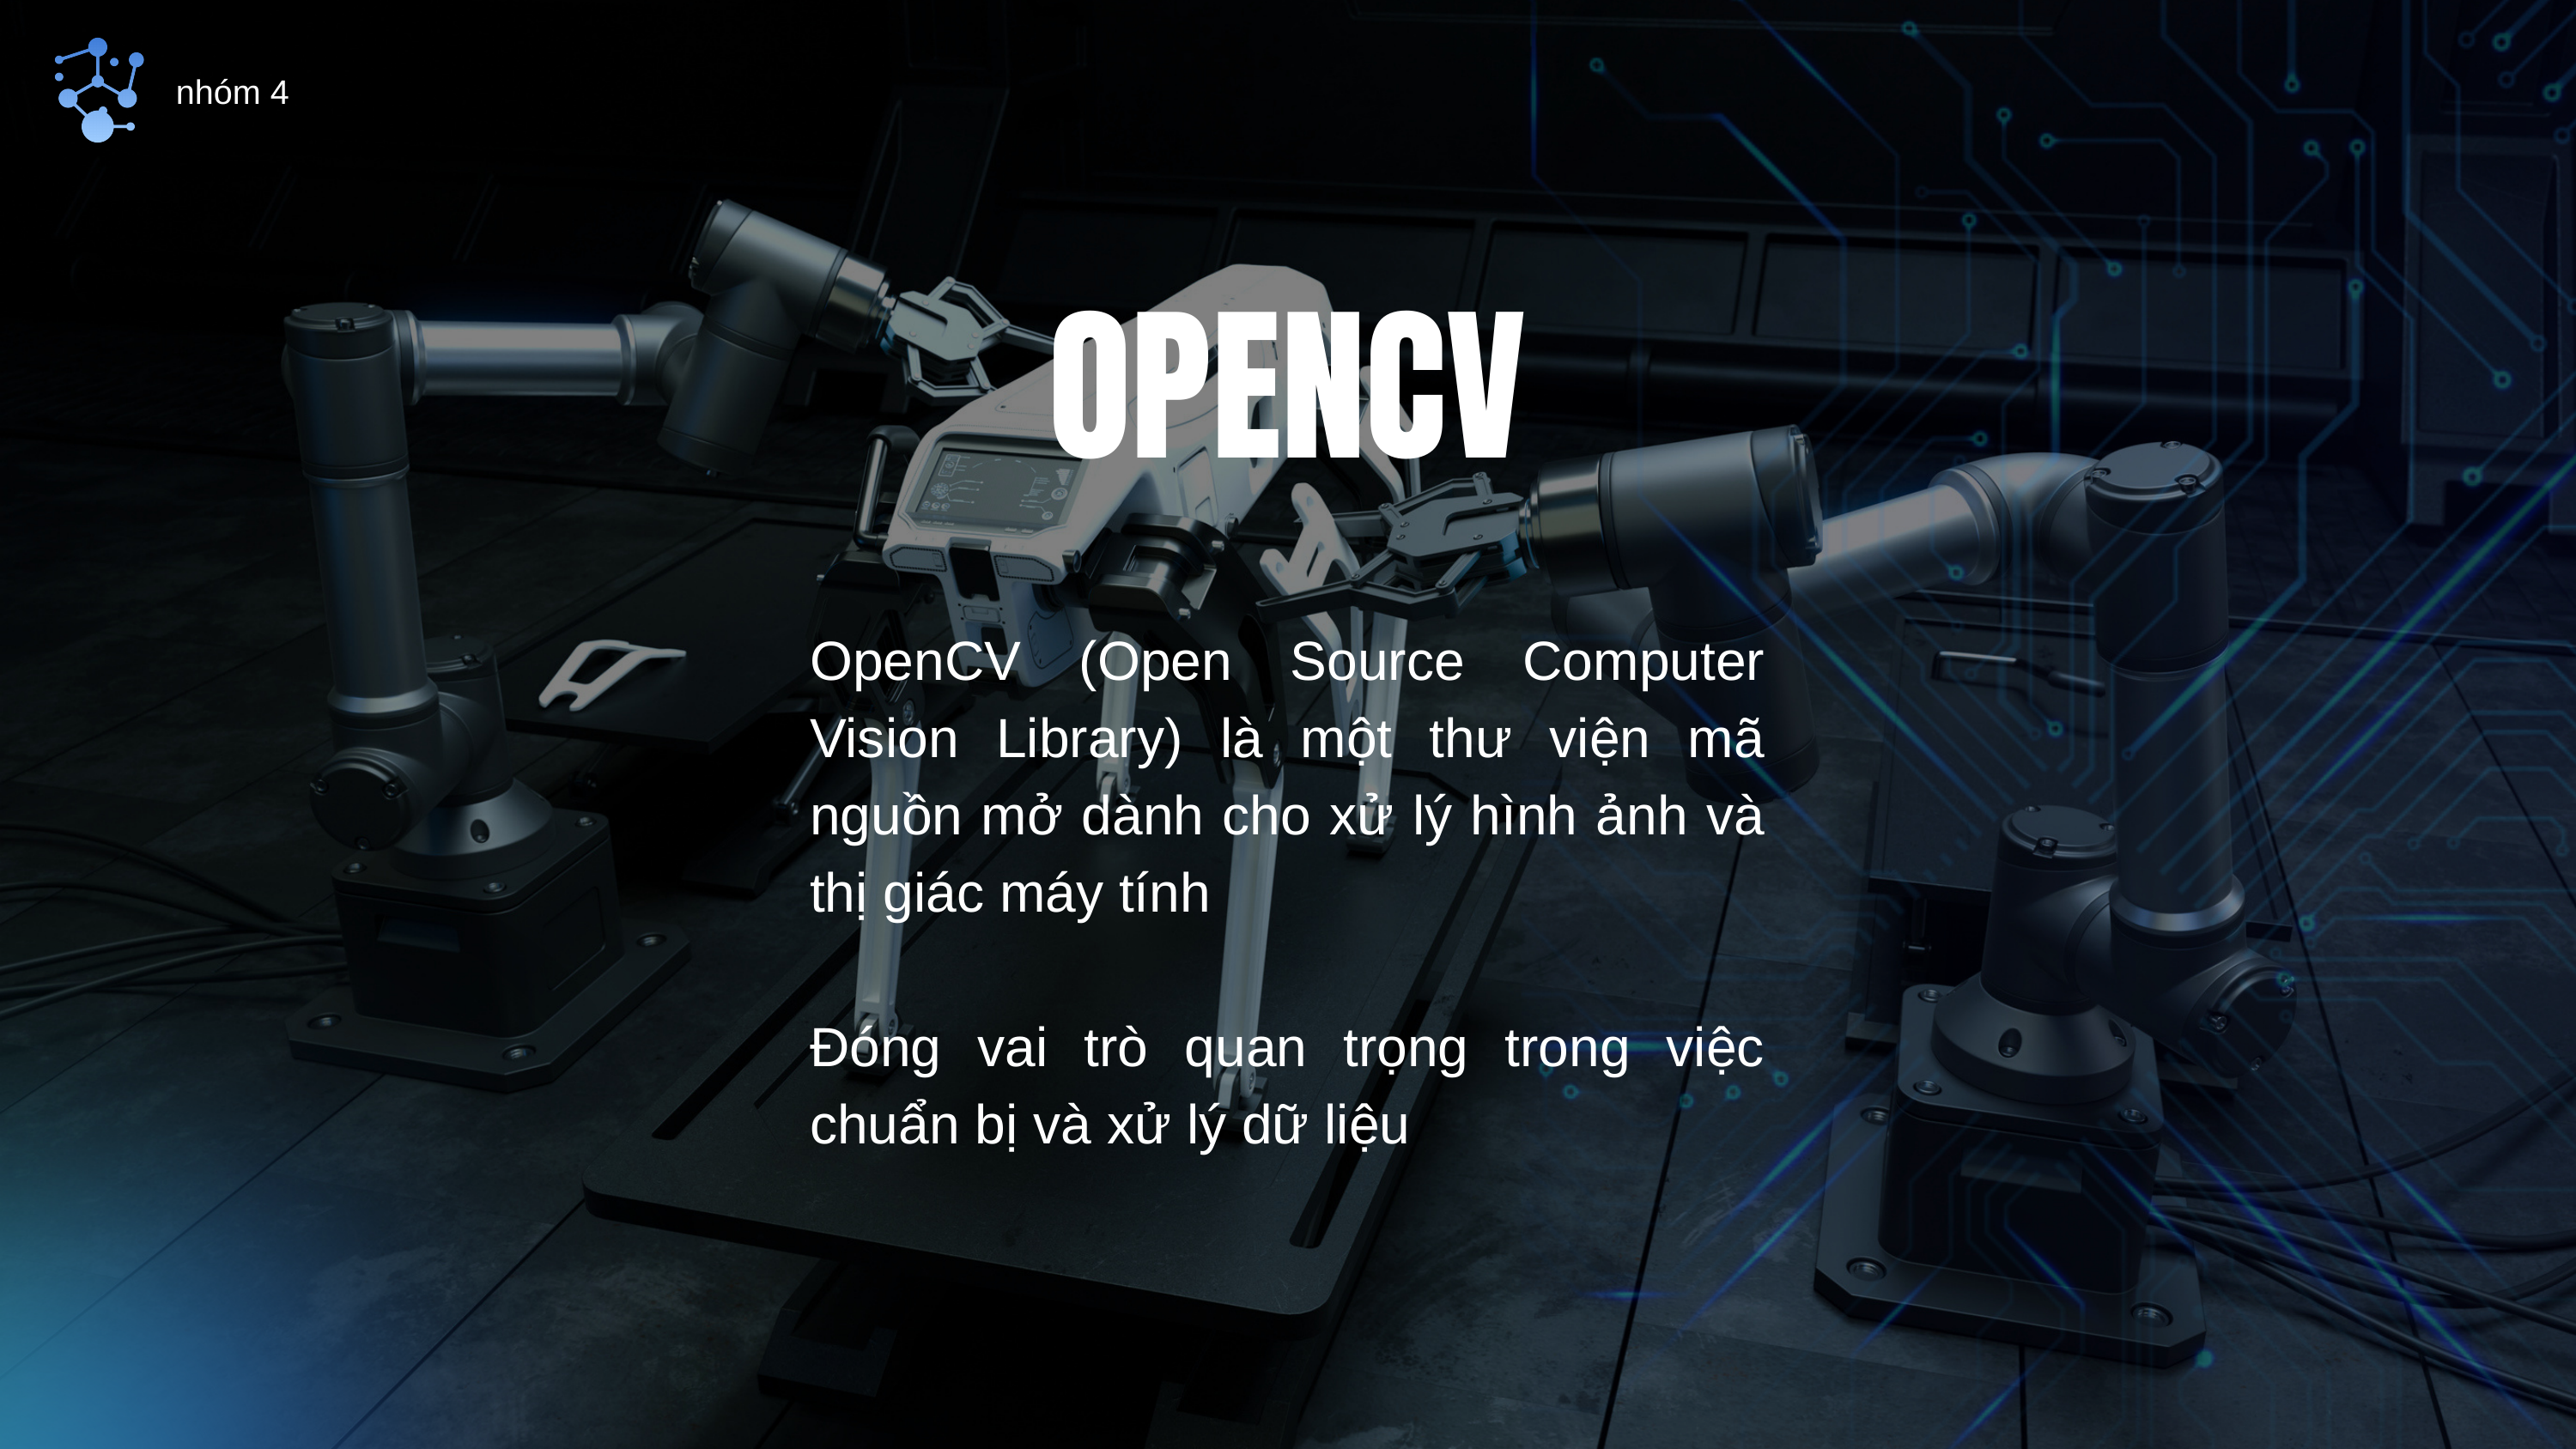

nhóm 4
OPENCV
OpenCV (Open Source Computer Vision Library) là một thư viện mã nguồn mở dành cho xử lý hình ảnh và thị giác máy tính

Đóng vai trò quan trọng trong việc chuẩn bị và xử lý dữ liệu